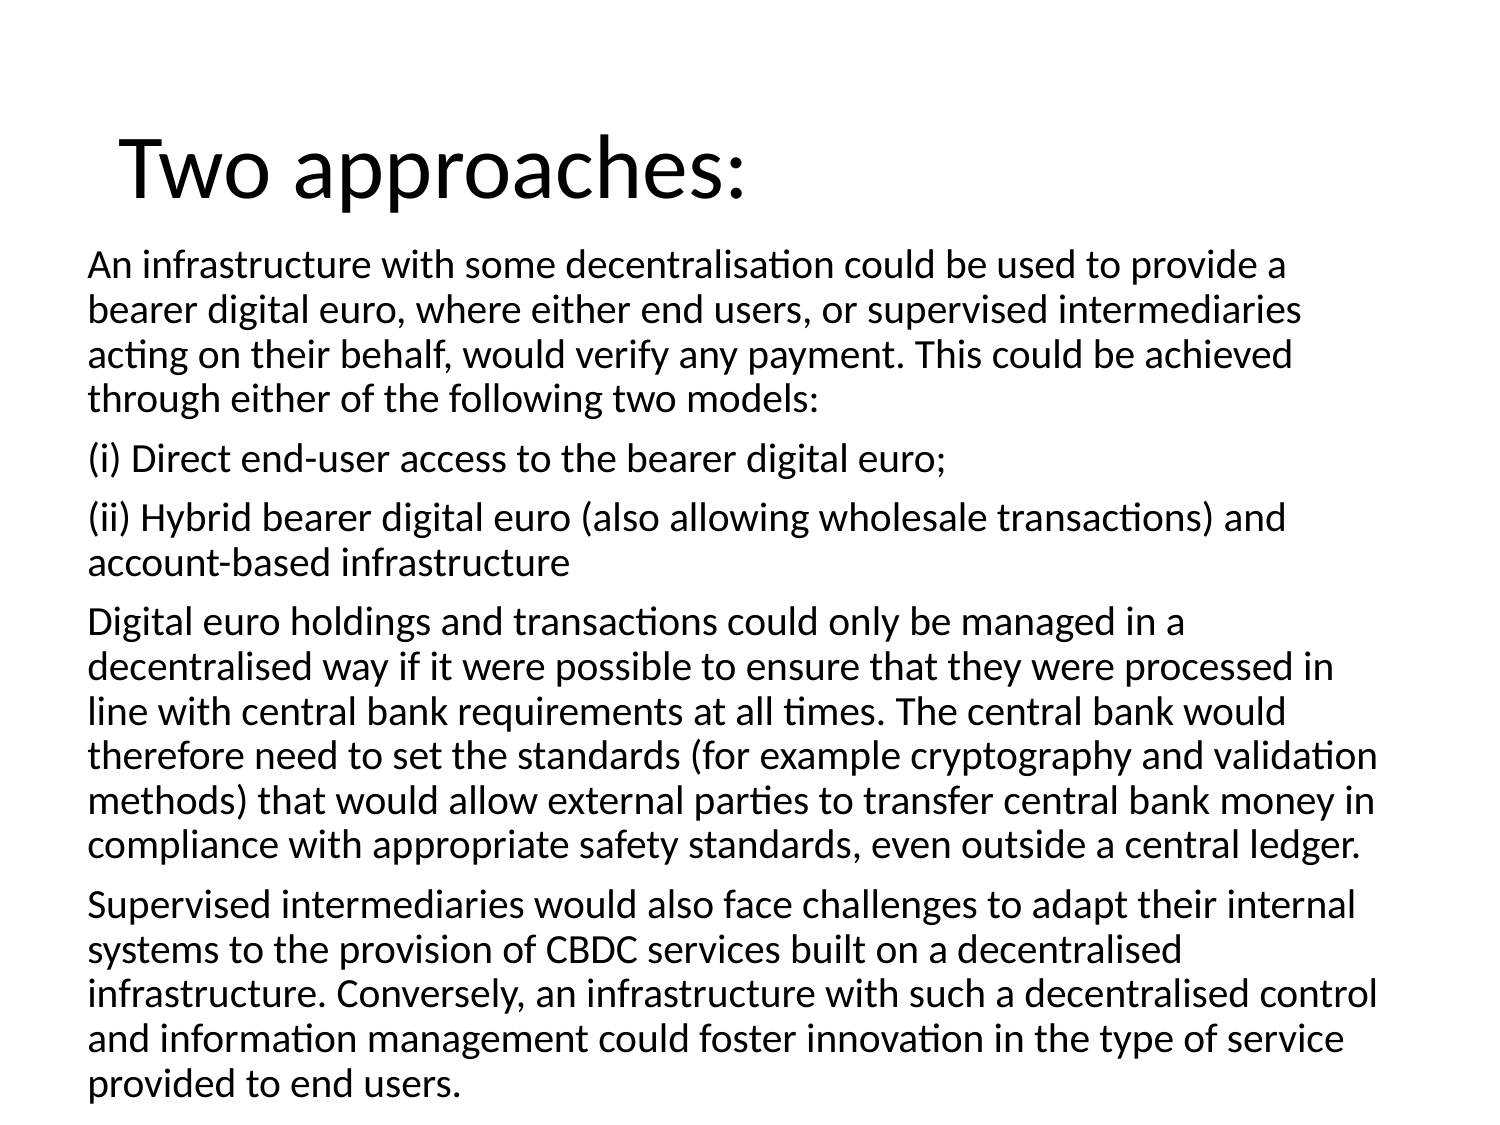

# Two approaches:
An infrastructure with some decentralisation could be used to provide a bearer digital euro, where either end users, or supervised intermediaries acting on their behalf, would verify any payment. This could be achieved through either of the following two models:
(i) Direct end-user access to the bearer digital euro;
(ii) Hybrid bearer digital euro (also allowing wholesale transactions) and account-based infrastructure
Digital euro holdings and transactions could only be managed in a decentralised way if it were possible to ensure that they were processed in line with central bank requirements at all times. The central bank would therefore need to set the standards (for example cryptography and validation methods) that would allow external parties to transfer central bank money in compliance with appropriate safety standards, even outside a central ledger.
Supervised intermediaries would also face challenges to adapt their internal systems to the provision of CBDC services built on a decentralised infrastructure. Conversely, an infrastructure with such a decentralised control and information management could foster innovation in the type of service provided to end users.